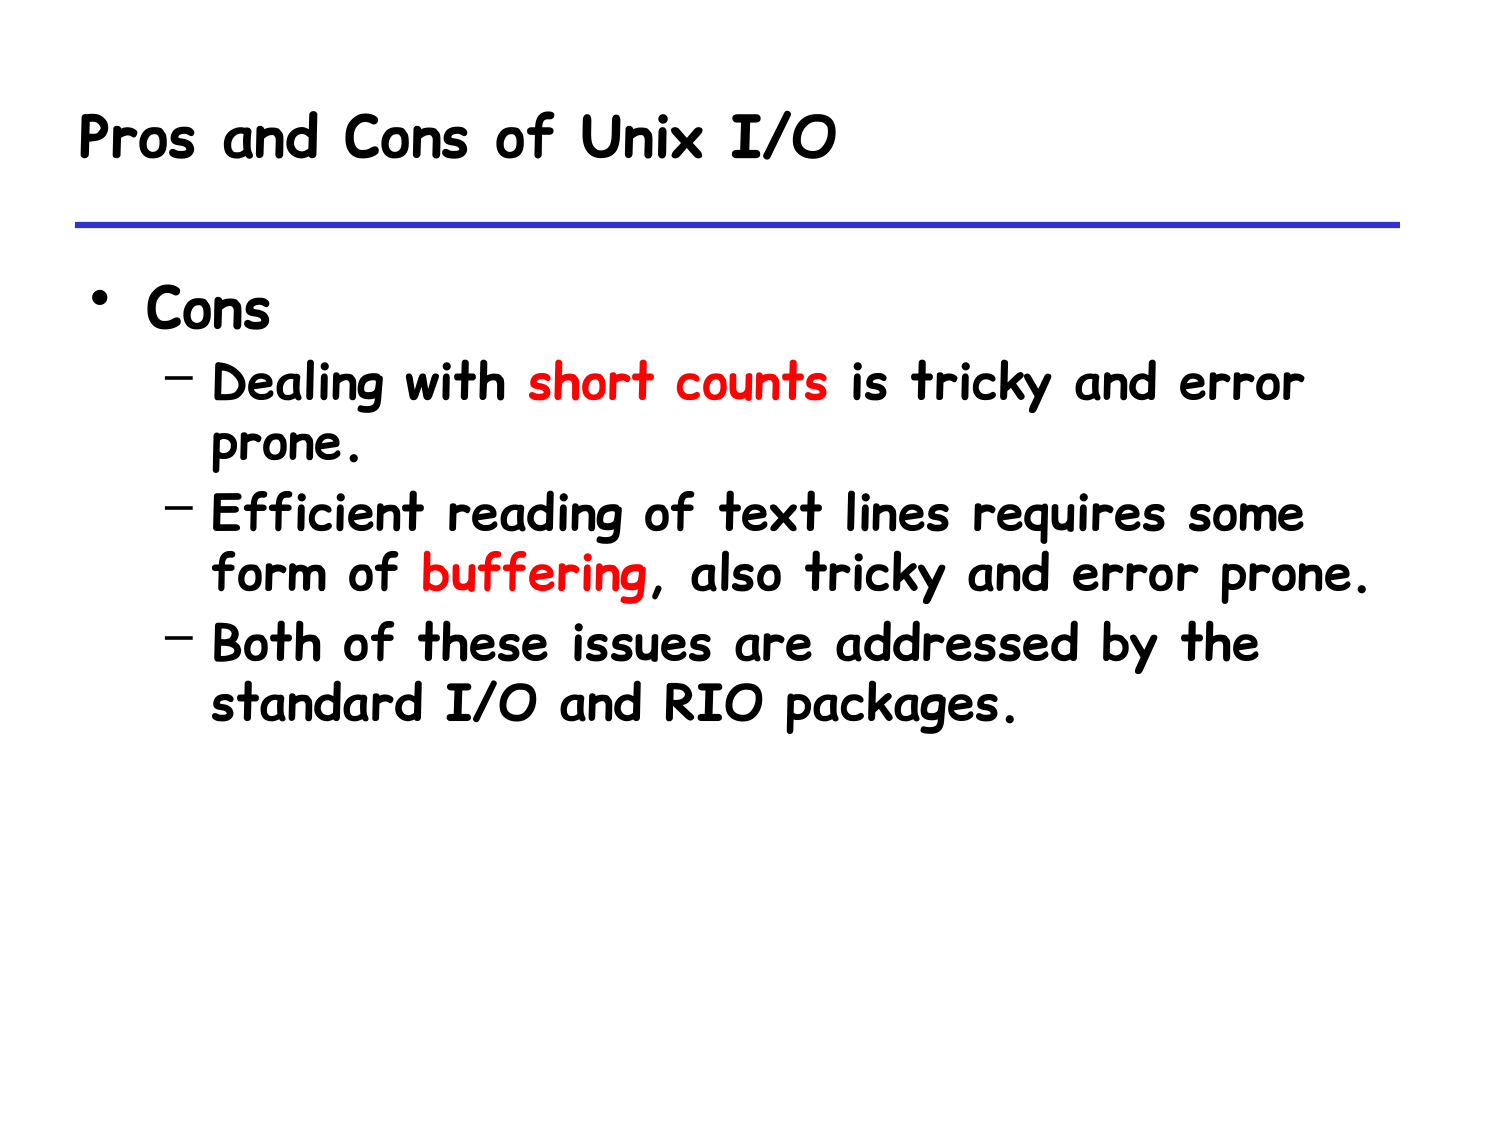

# Pros and Cons of Unix I/O
Cons
Dealing with short counts is tricky and error prone.
Efficient reading of text lines requires some form of buffering, also tricky and error prone.
Both of these issues are addressed by the standard I/O and RIO packages.